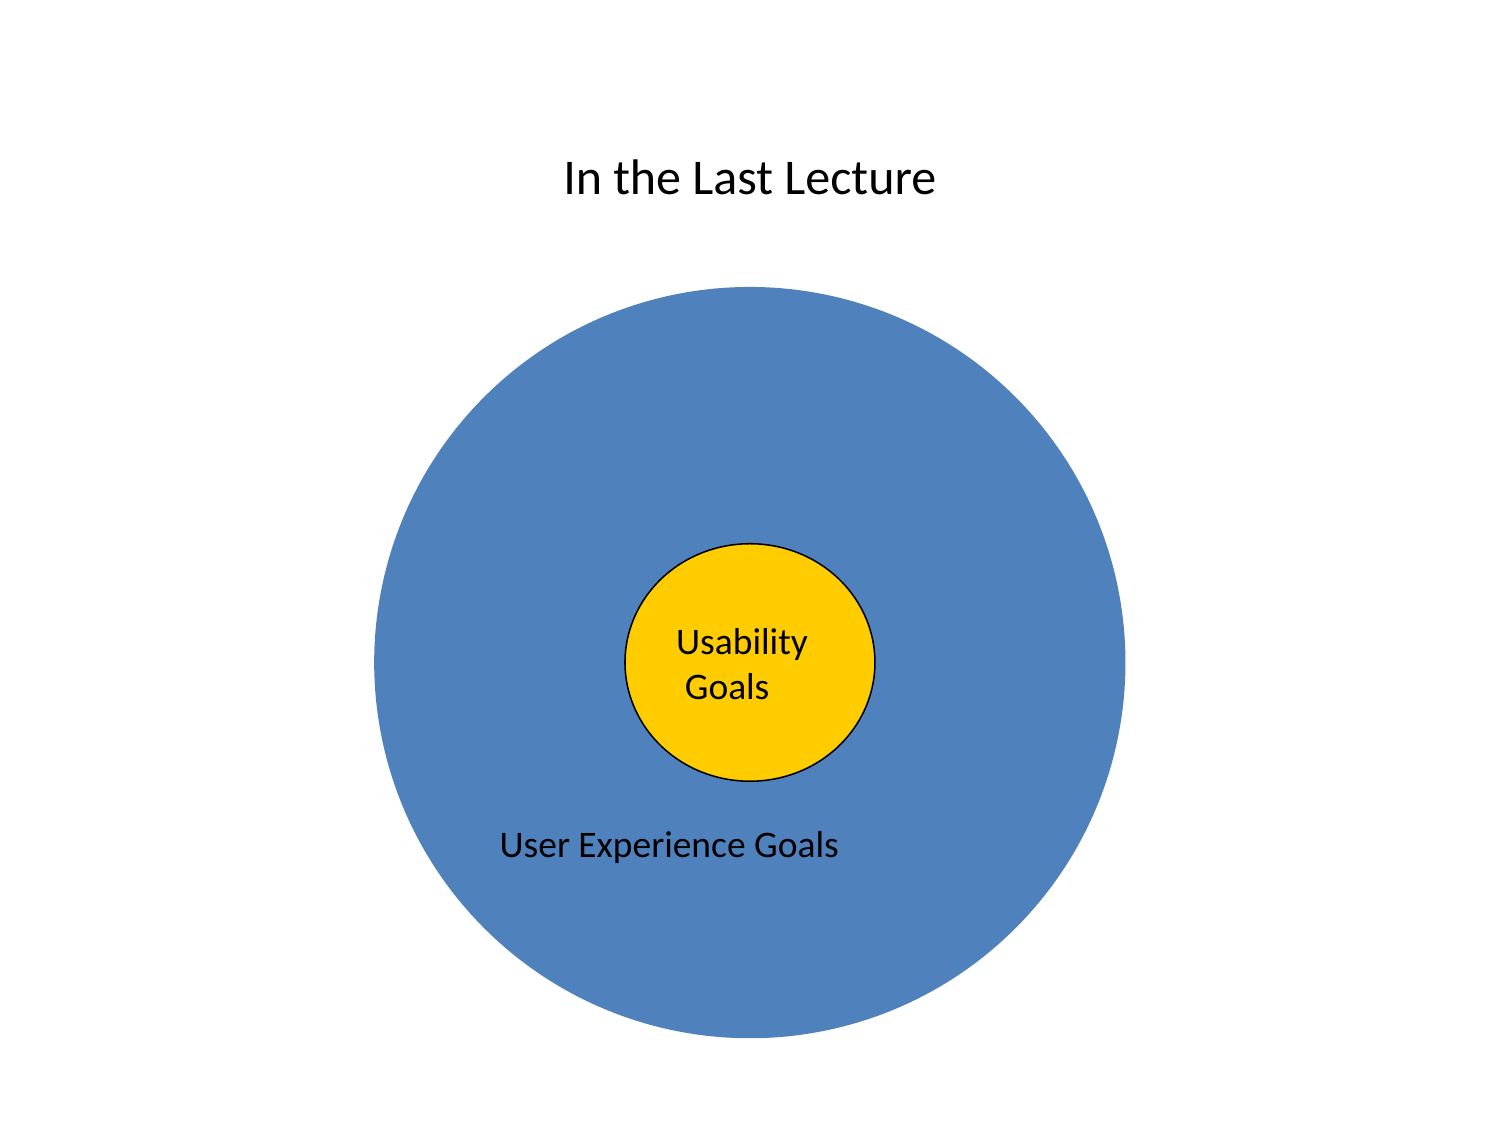

# In the Last Lecture

User Experience Goals
Usability
 Goals